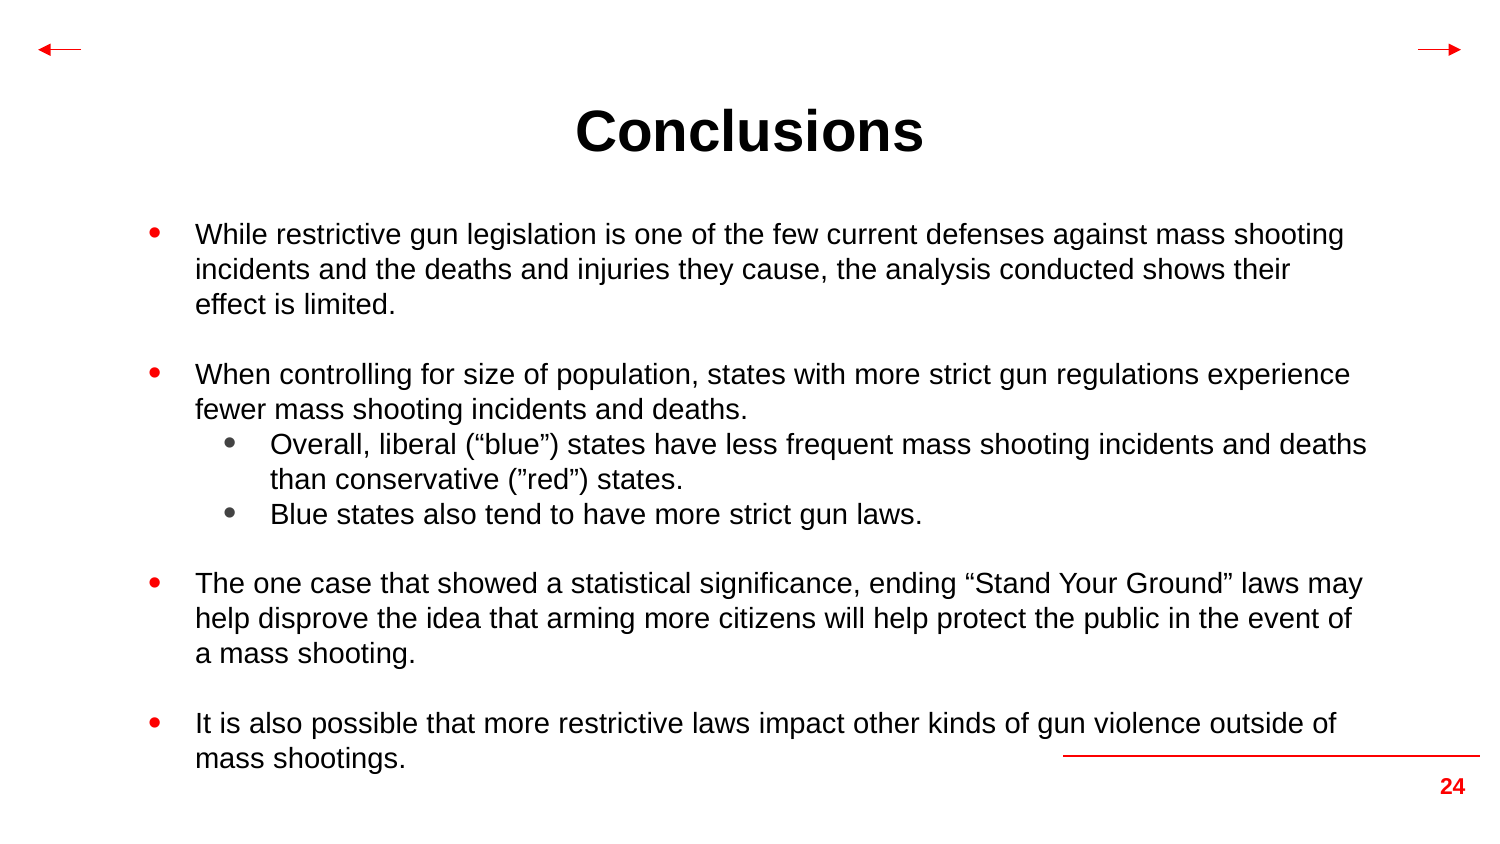

# Conclusions
While restrictive gun legislation is one of the few current defenses against mass shooting incidents and the deaths and injuries they cause, the analysis conducted shows their effect is limited.

When controlling for size of population, states with more strict gun regulations experience fewer mass shooting incidents and deaths.
Overall, liberal (“blue”) states have less frequent mass shooting incidents and deaths than conservative (”red”) states.
Blue states also tend to have more strict gun laws.

The one case that showed a statistical significance, ending “Stand Your Ground” laws may help disprove the idea that arming more citizens will help protect the public in the event of a mass shooting.

It is also possible that more restrictive laws impact other kinds of gun violence outside of mass shootings.